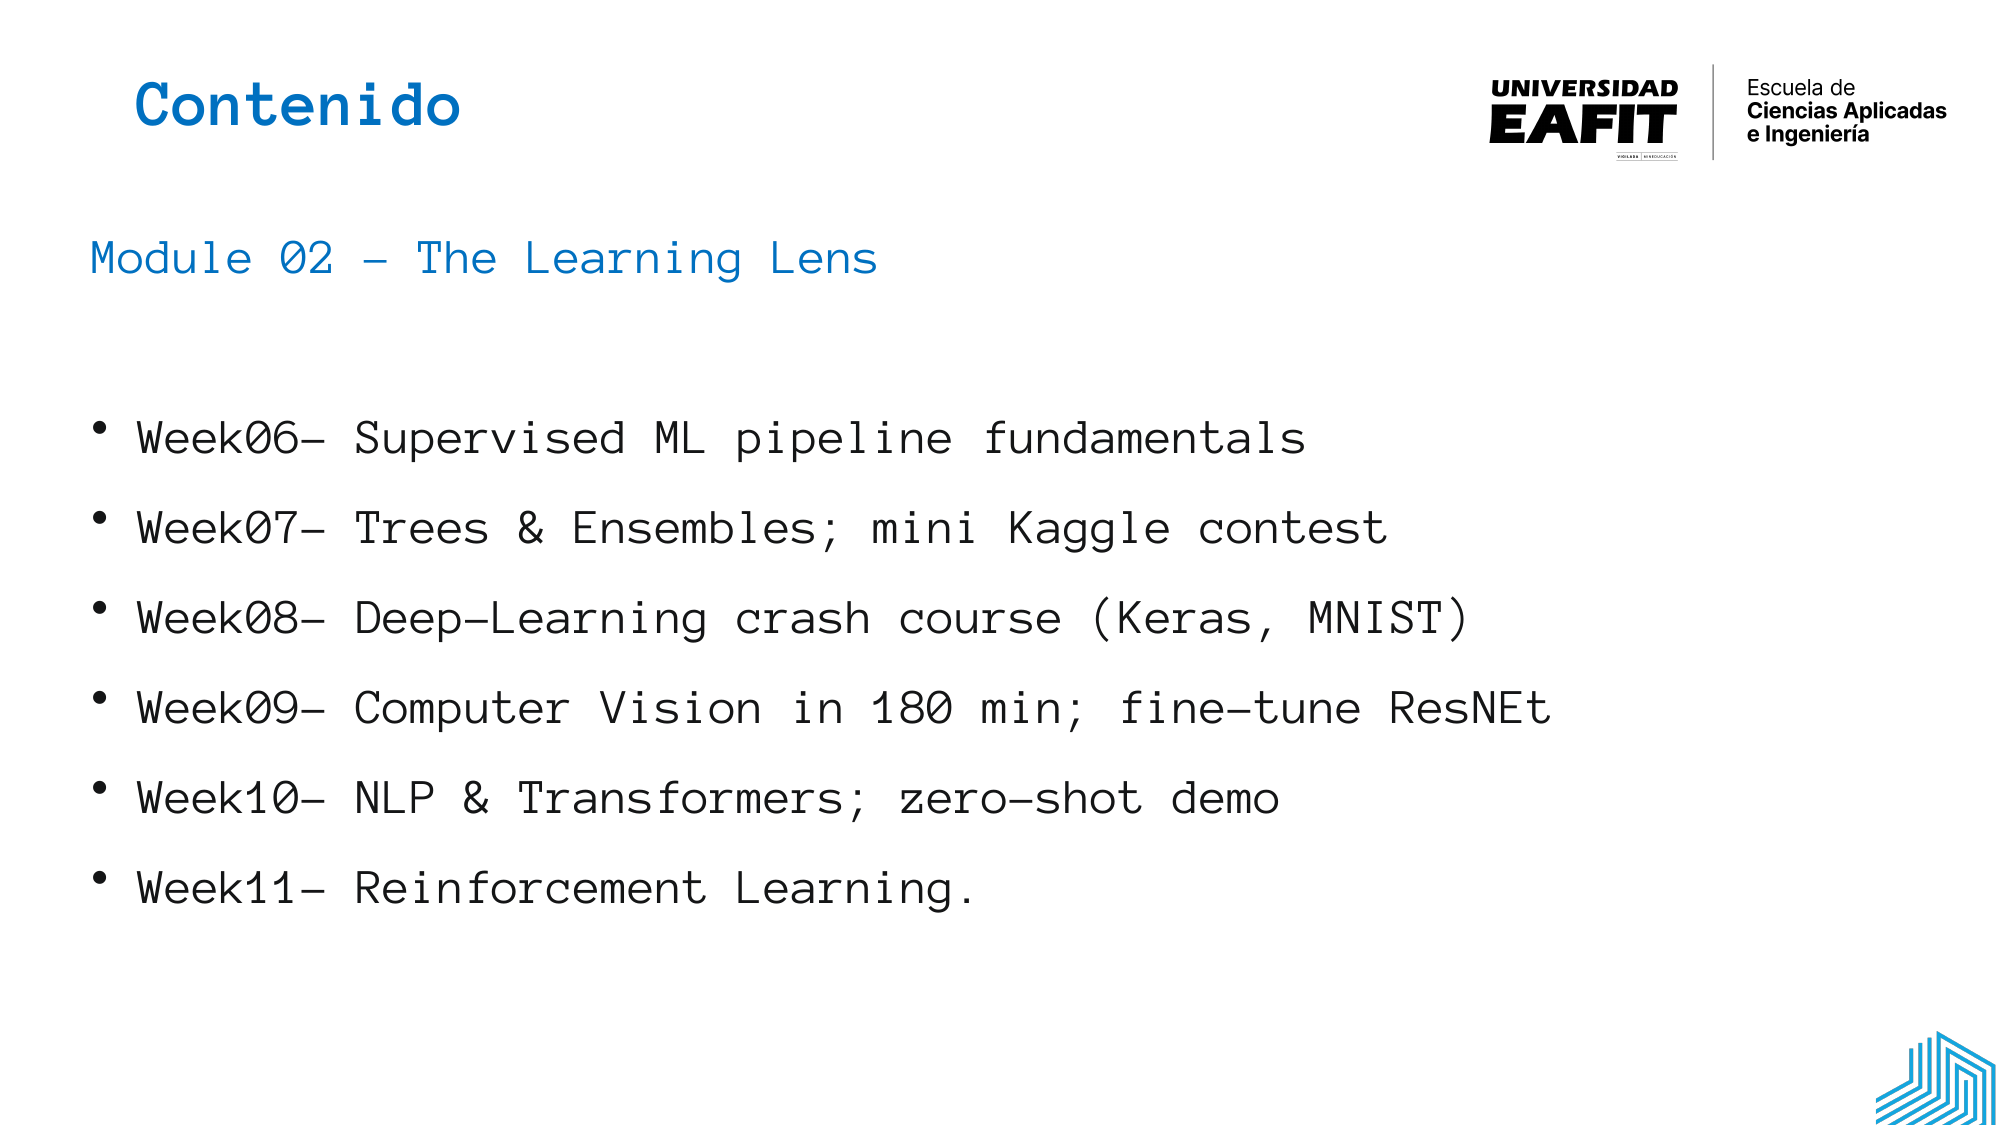

Contenido
Module 02 – The Learning Lens

Week06- Supervised ML pipeline fundamentals
Week07- Trees & Ensembles; mini Kaggle contest
Week08- Deep-Learning crash course (Keras, MNIST)
Week09- Computer Vision in 180 min; fine-tune ResNEt
Week10- NLP & Transformers; zero-shot demo
Week11- Reinforcement Learning.